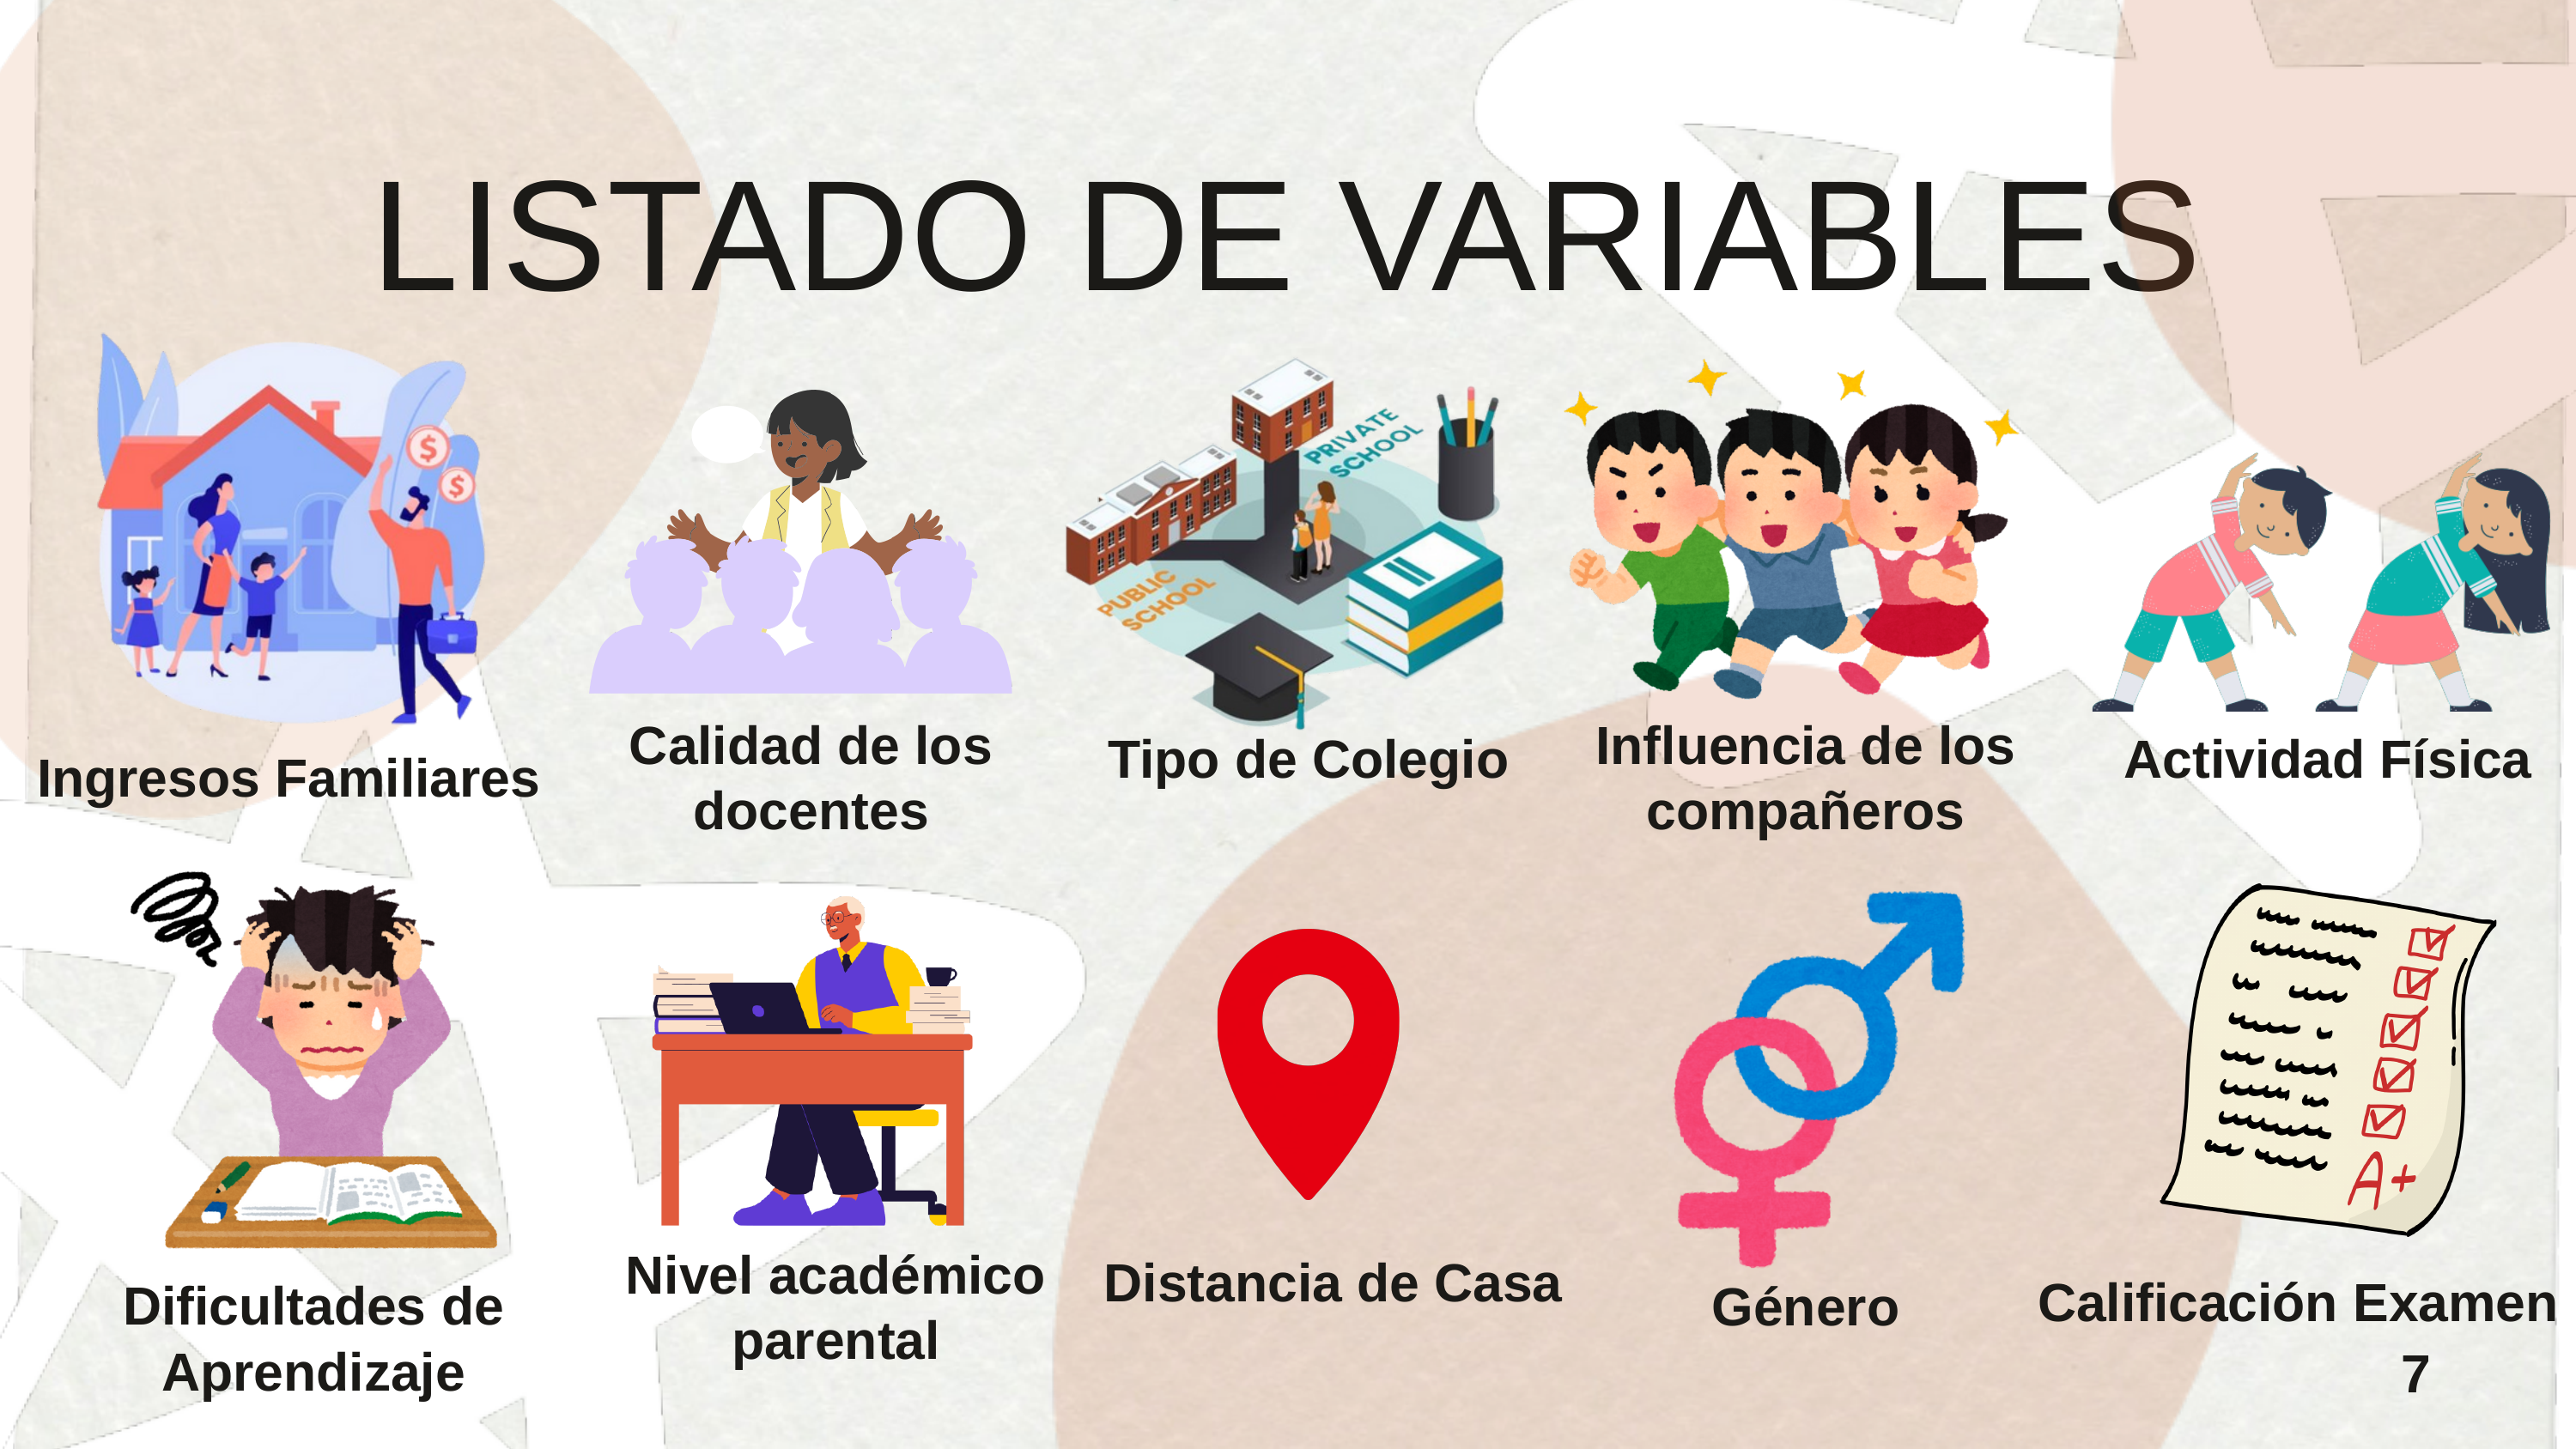

LISTADO DE VARIABLES

Calidad de los docentes
Influencia de los compañeros
Tipo de Colegio
Actividad Física
Ingresos Familiares

Nivel académico
parental
Distancia de Casa
Calificación Examen
Dificultades de Aprendizaje
Género
7